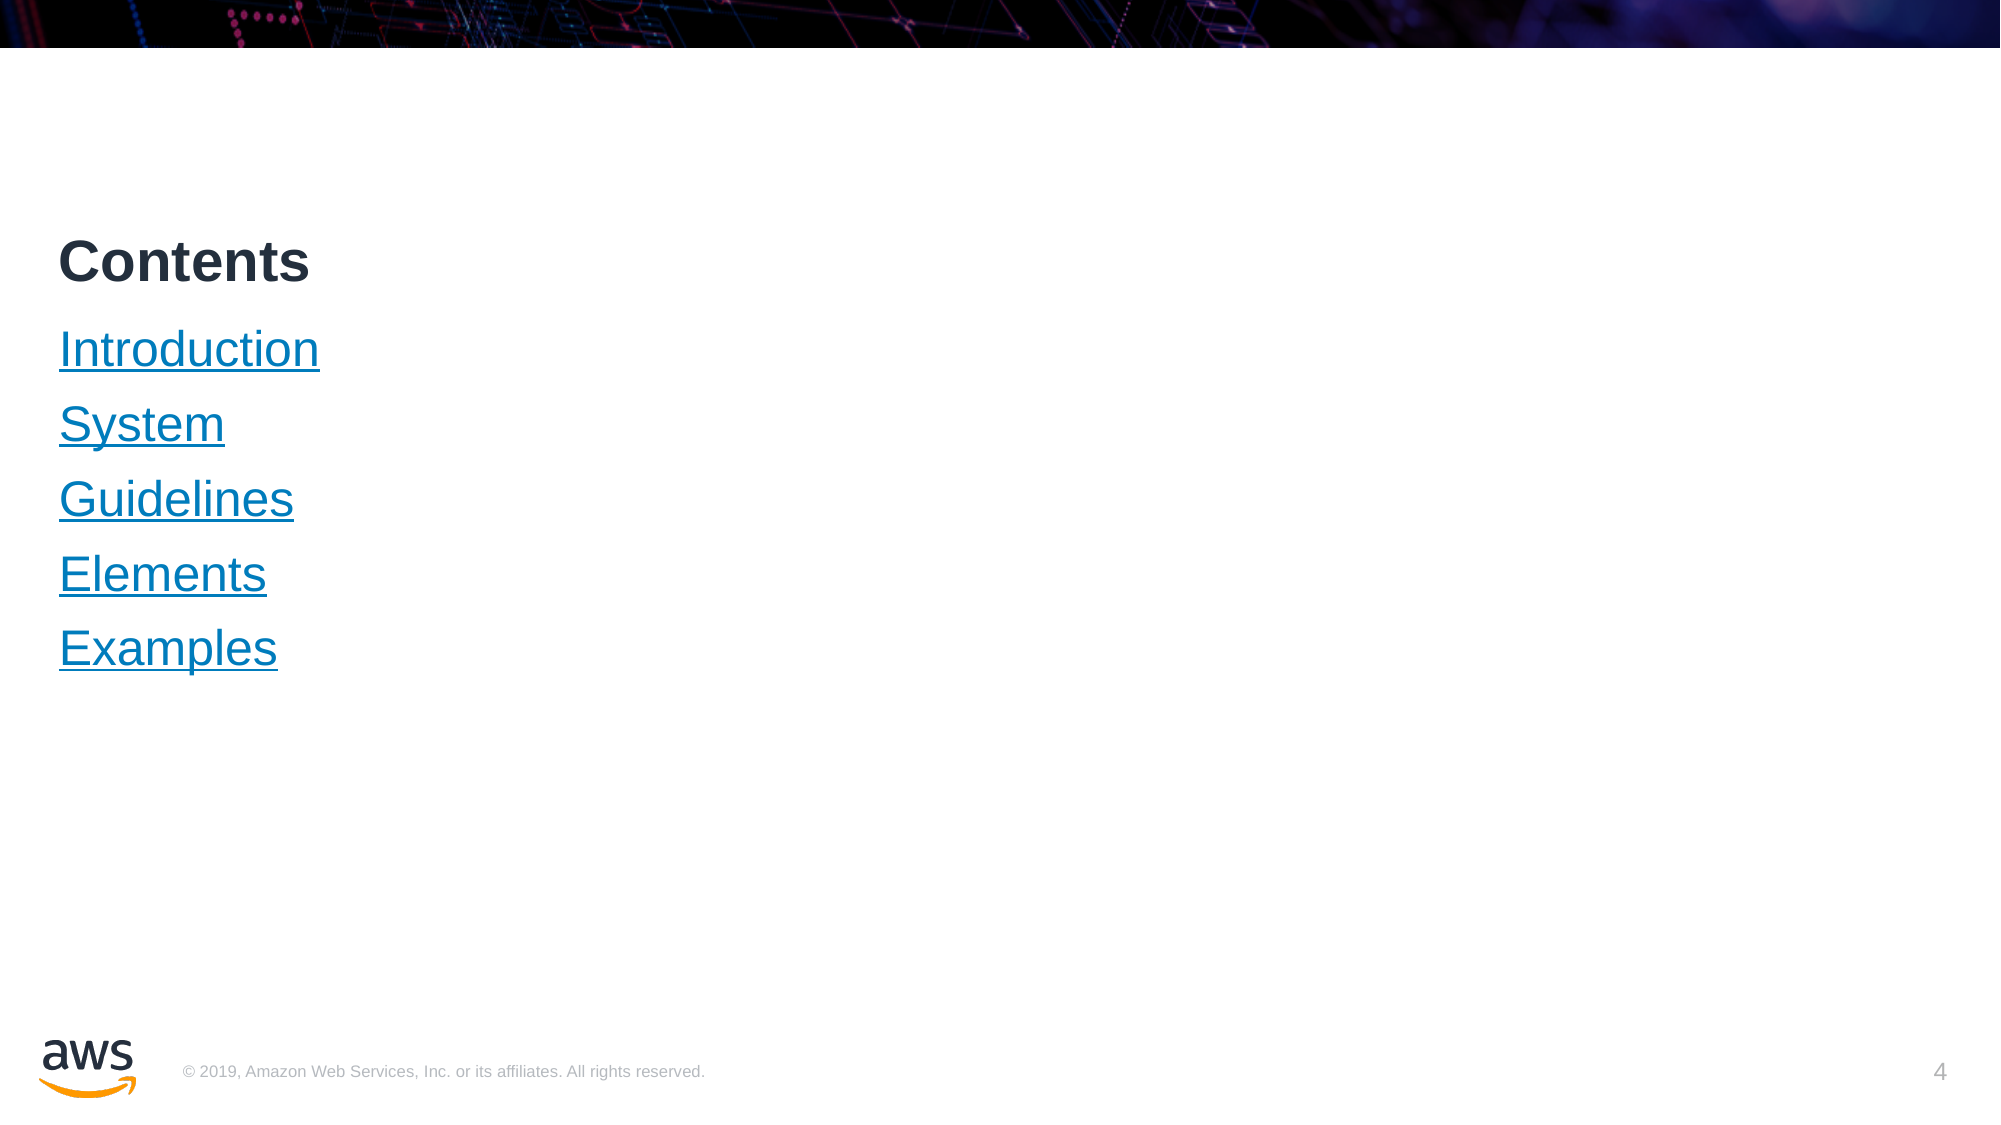

# Contents
Introduction
System
Guidelines
Elements
Examples
4